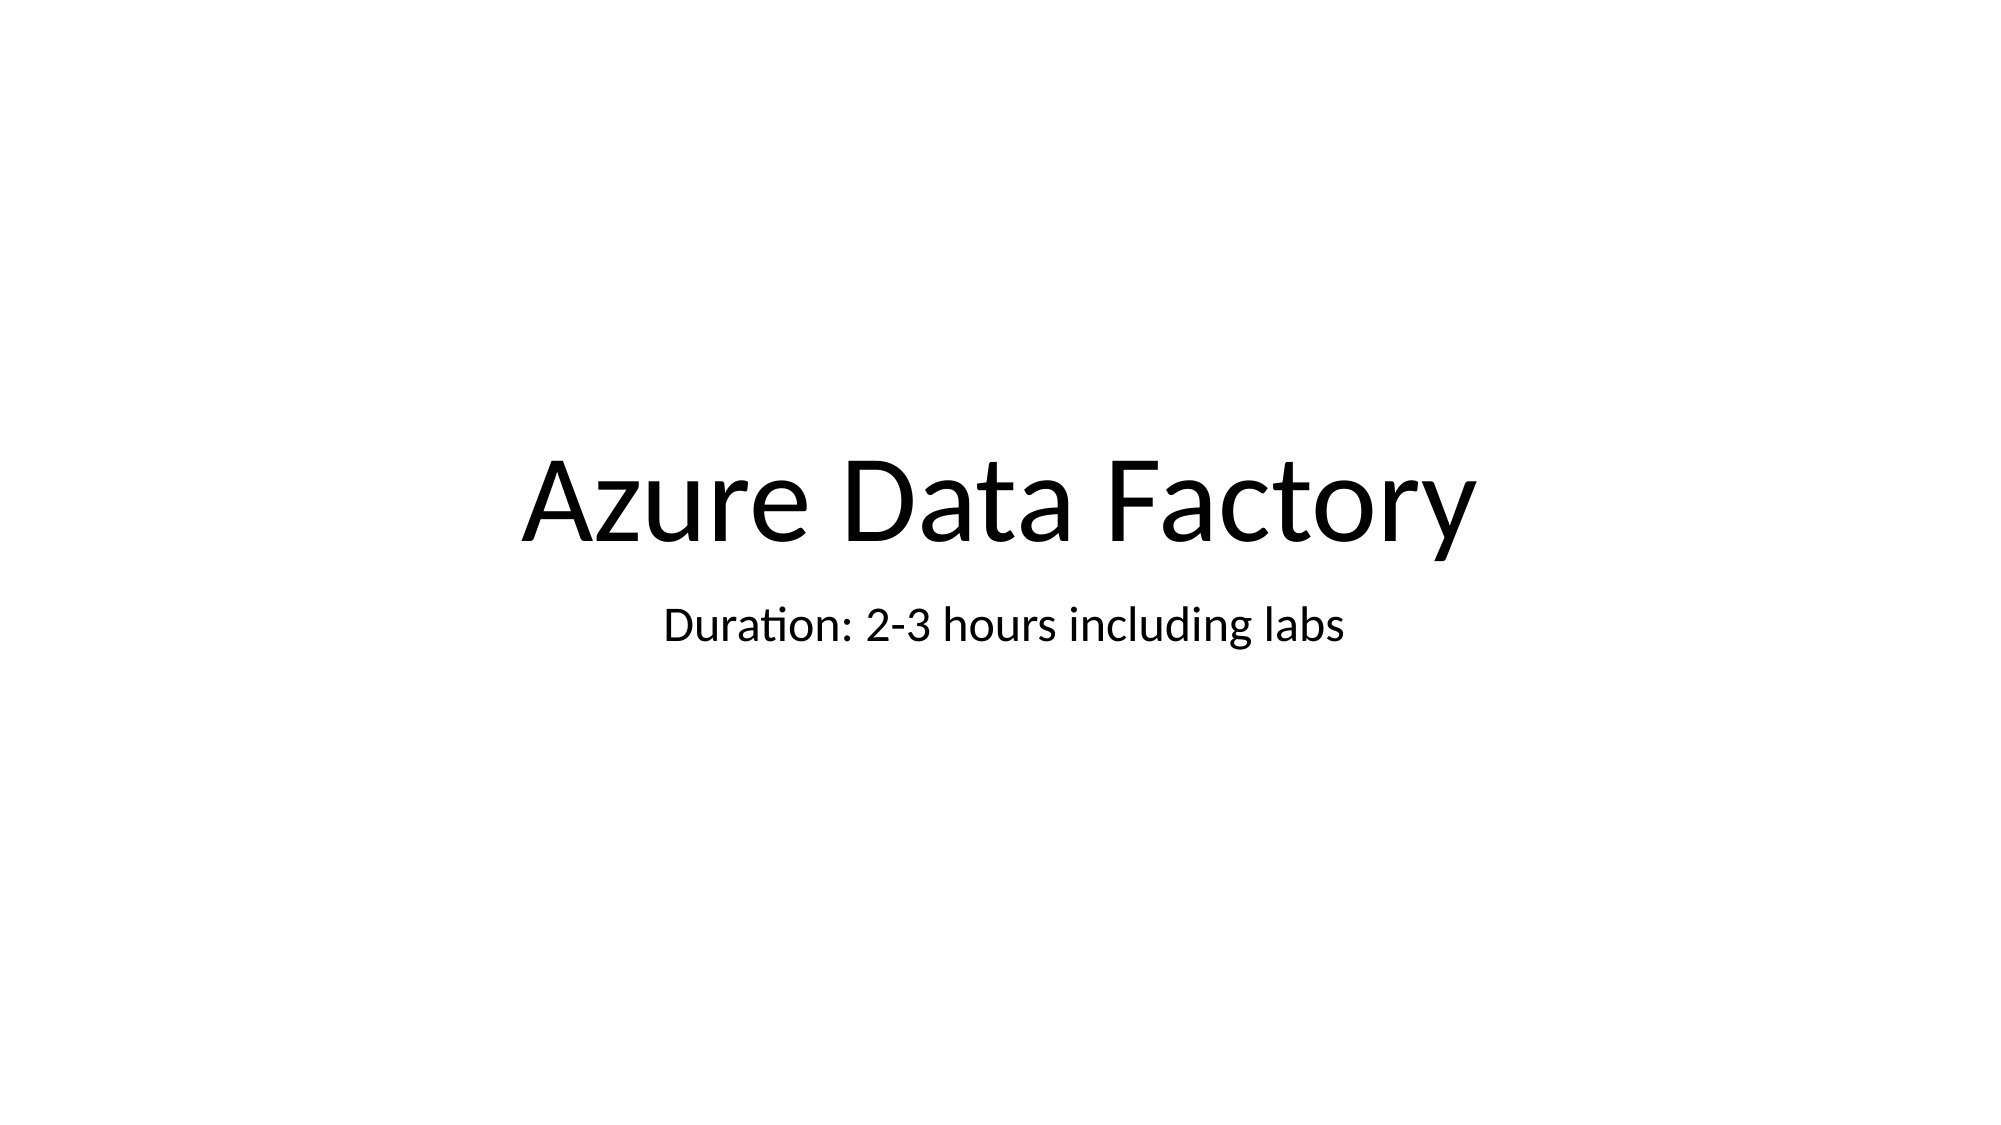

# Azure Data Factory
Duration: 2-3 hours including labs